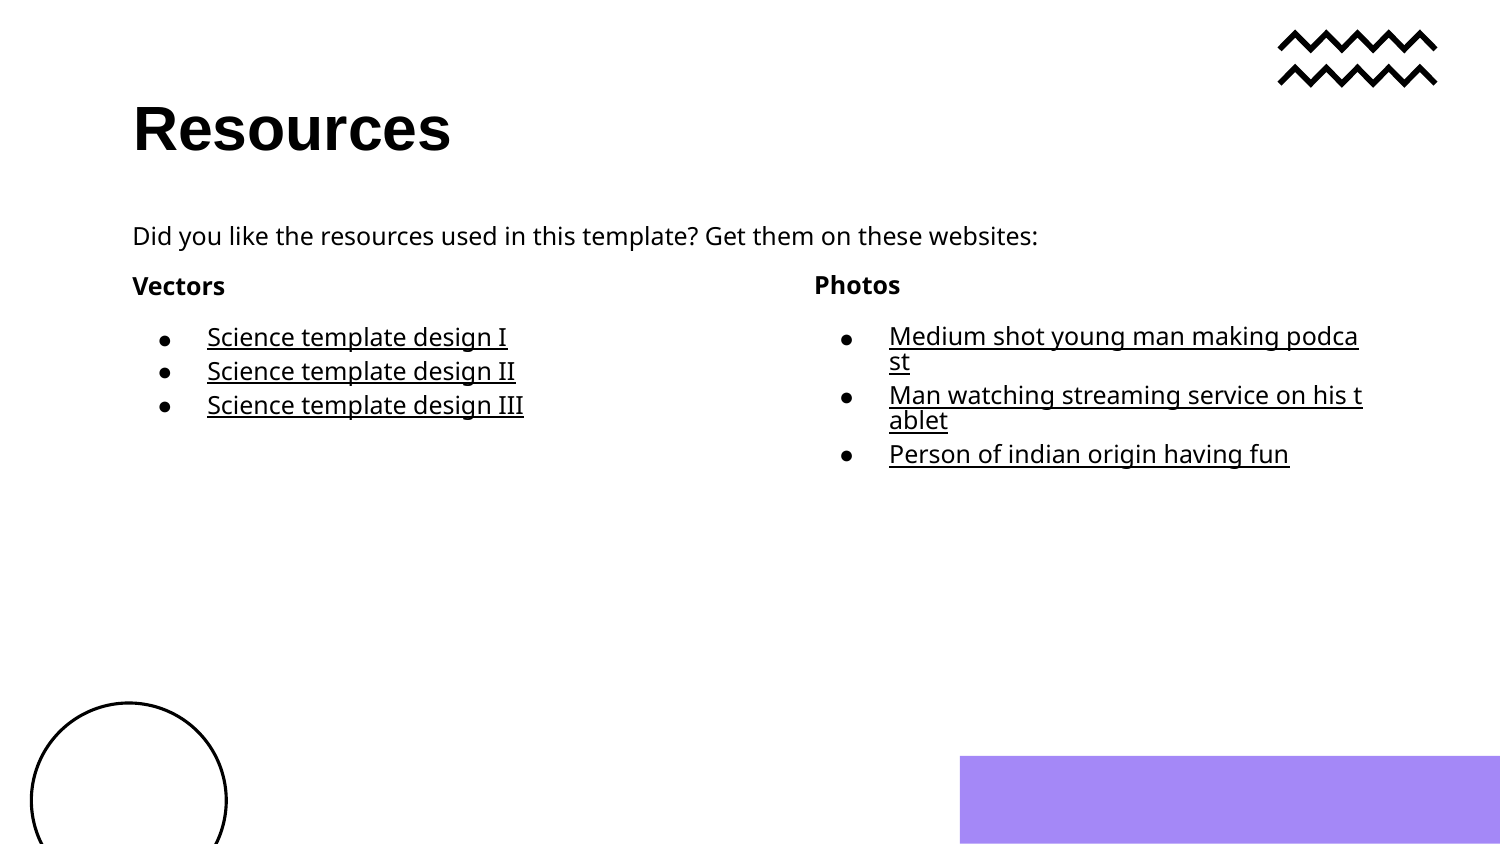

# Resources
Did you like the resources used in this template? Get them on these websites:
Photos
Medium shot young man making podcast
Man watching streaming service on his tablet
Person of indian origin having fun
Vectors
Science template design I
Science template design II
Science template design III